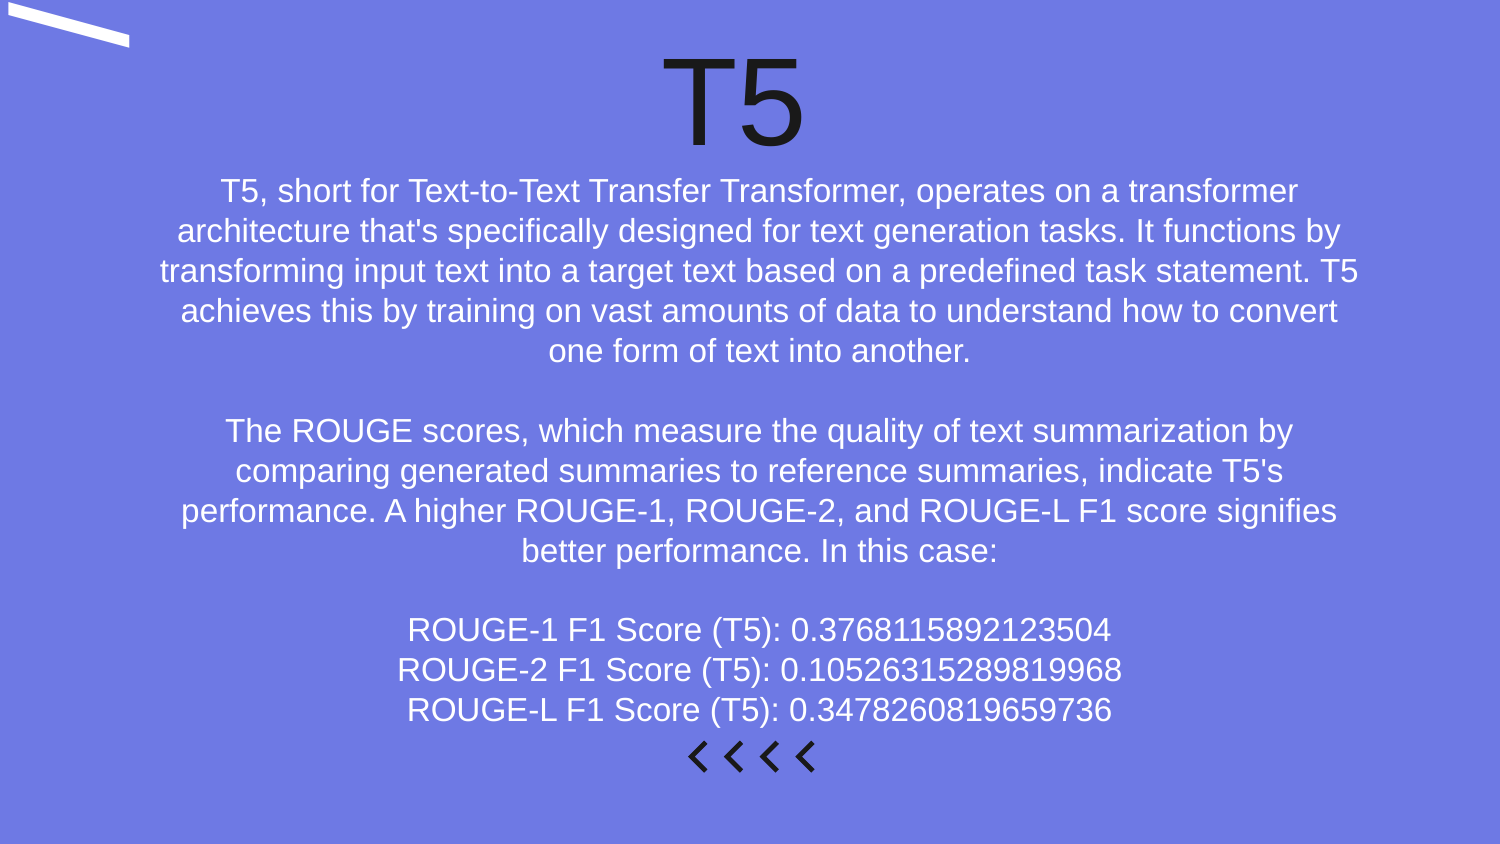

T5
T5, short for Text-to-Text Transfer Transformer, operates on a transformer architecture that's specifically designed for text generation tasks. It functions by transforming input text into a target text based on a predefined task statement. T5 achieves this by training on vast amounts of data to understand how to convert one form of text into another.

The ROUGE scores, which measure the quality of text summarization by comparing generated summaries to reference summaries, indicate T5's performance. A higher ROUGE-1, ROUGE-2, and ROUGE-L F1 score signifies better performance. In this case:

ROUGE-1 F1 Score (T5): 0.3768115892123504
ROUGE-2 F1 Score (T5): 0.10526315289819968
ROUGE-L F1 Score (T5): 0.3478260819659736
#